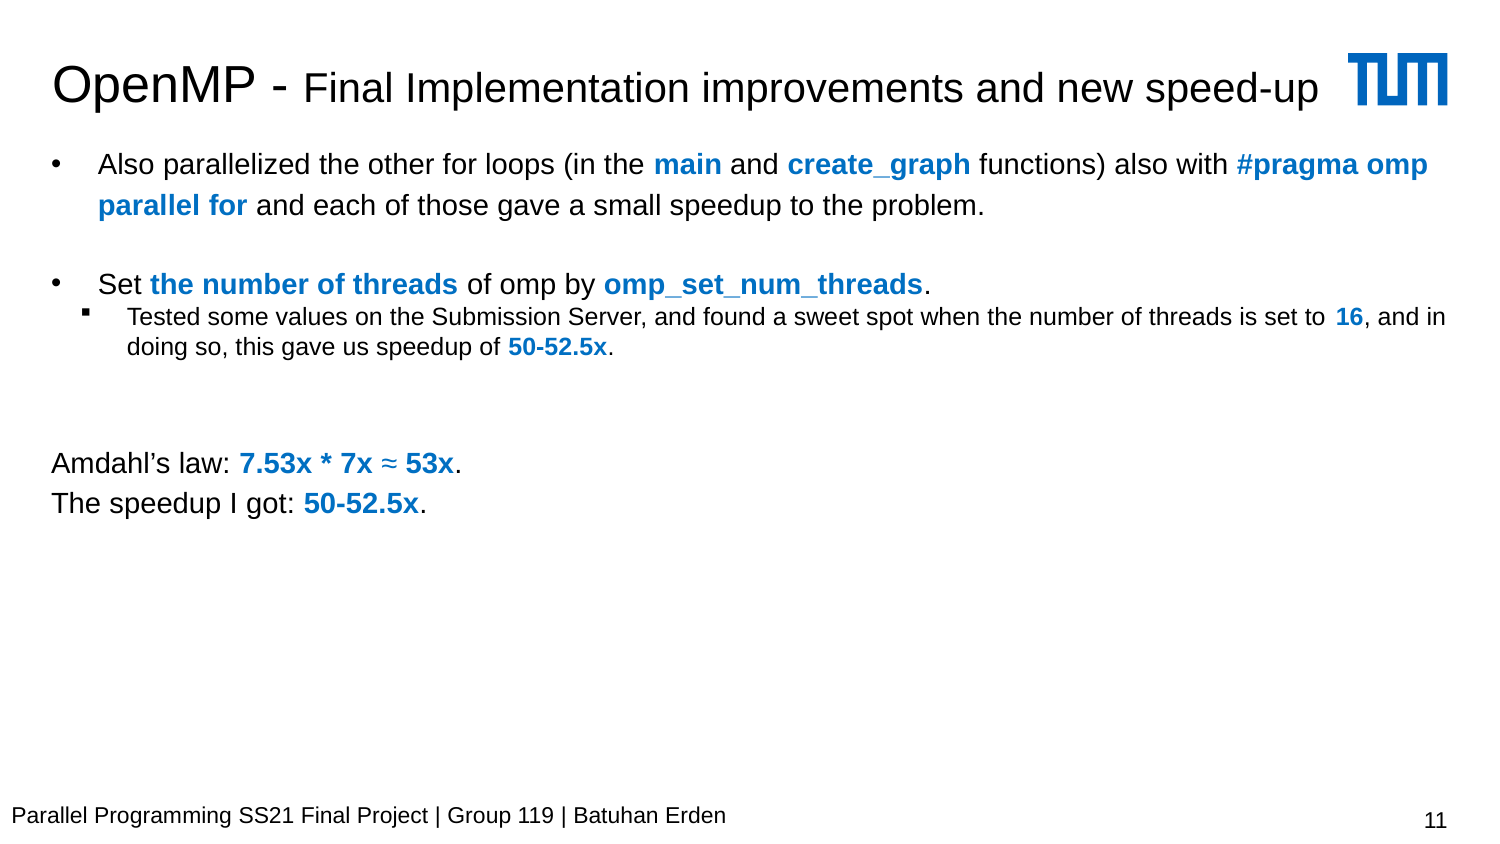

# OpenMP - Final Implementation improvements and new speed-up
Also parallelized the other for loops (in the main and create_graph functions) also with #pragma omp parallel for and each of those gave a small speedup to the problem.

Set the number of threads of omp by omp_set_num_threads.
Tested some values on the Submission Server, and found a sweet spot when the number of threads is set to 16, and in doing so, this gave us speedup of 50-52.5x.

Amdahl’s law: 7.53x * 7x ≈ 53x.
The speedup I got: 50-52.5x.
Parallel Programming SS21 Final Project | Group 119 | Batuhan Erden
11